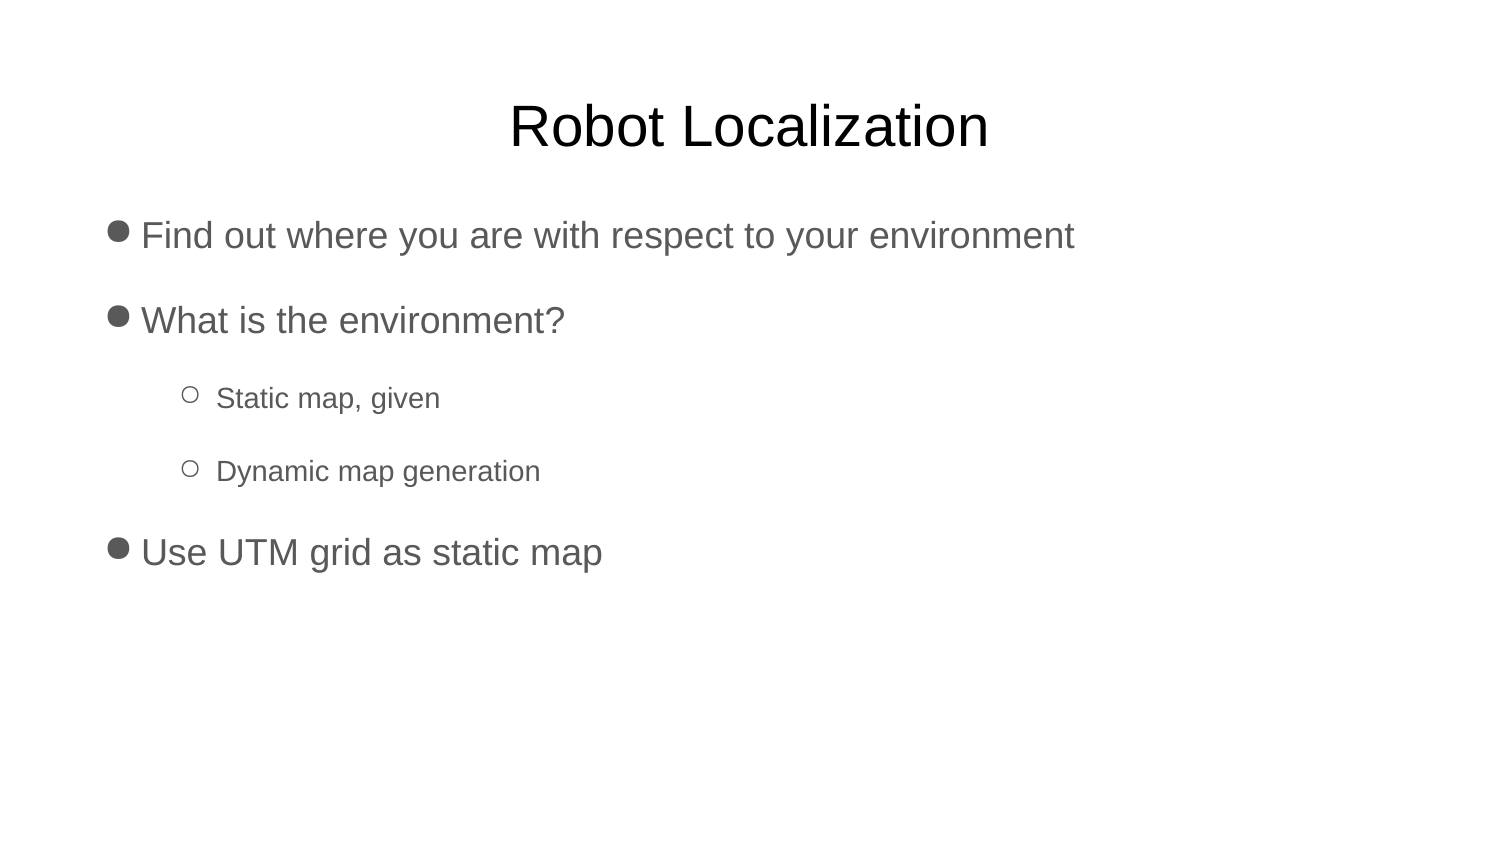

# Robot Localization
Find out where you are with respect to your environment
What is the environment?
Static map, given
Dynamic map generation
Use UTM grid as static map